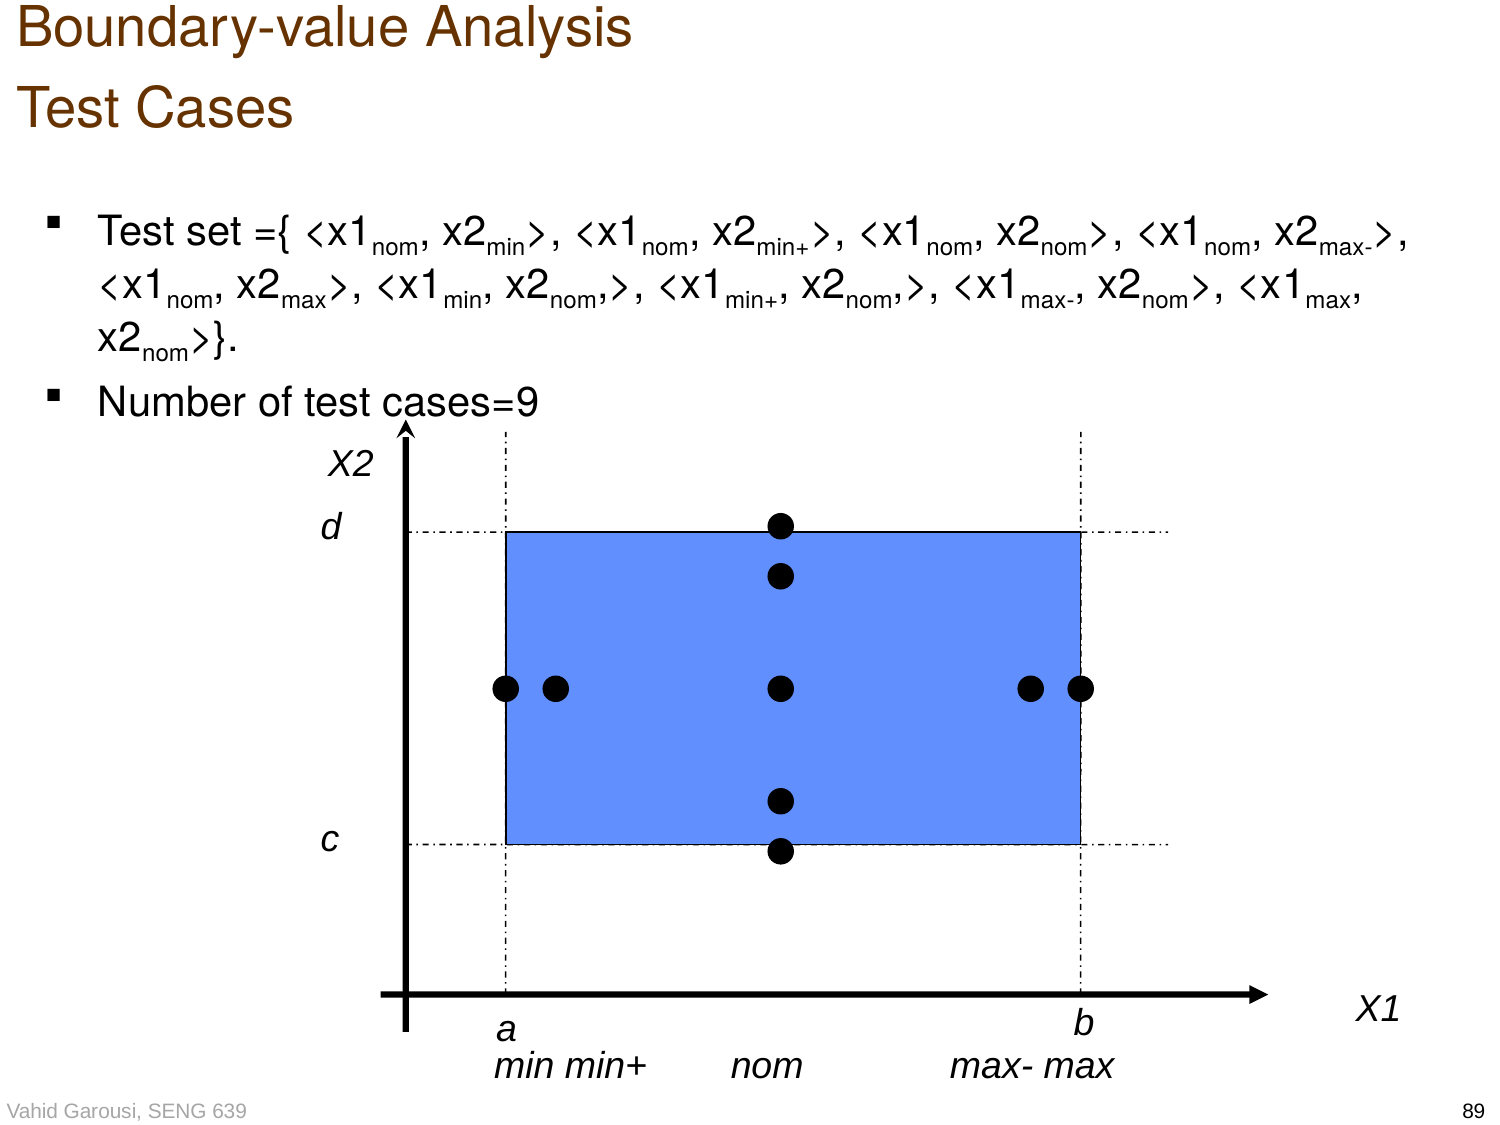

# Boundary-value Analysis Test Cases
Test set ={ <x1nom, x2min>, <x1nom, x2min+>, <x1nom, x2nom>, <x1nom, x2max->, <x1nom, x2max>, <x1min, x2nom,>, <x1min+, x2nom,>, <x1max-, x2nom>, <x1max, x2nom>}.
Number of test cases=9

X2

d

c

X1
b

a
min min+        nom              max- max